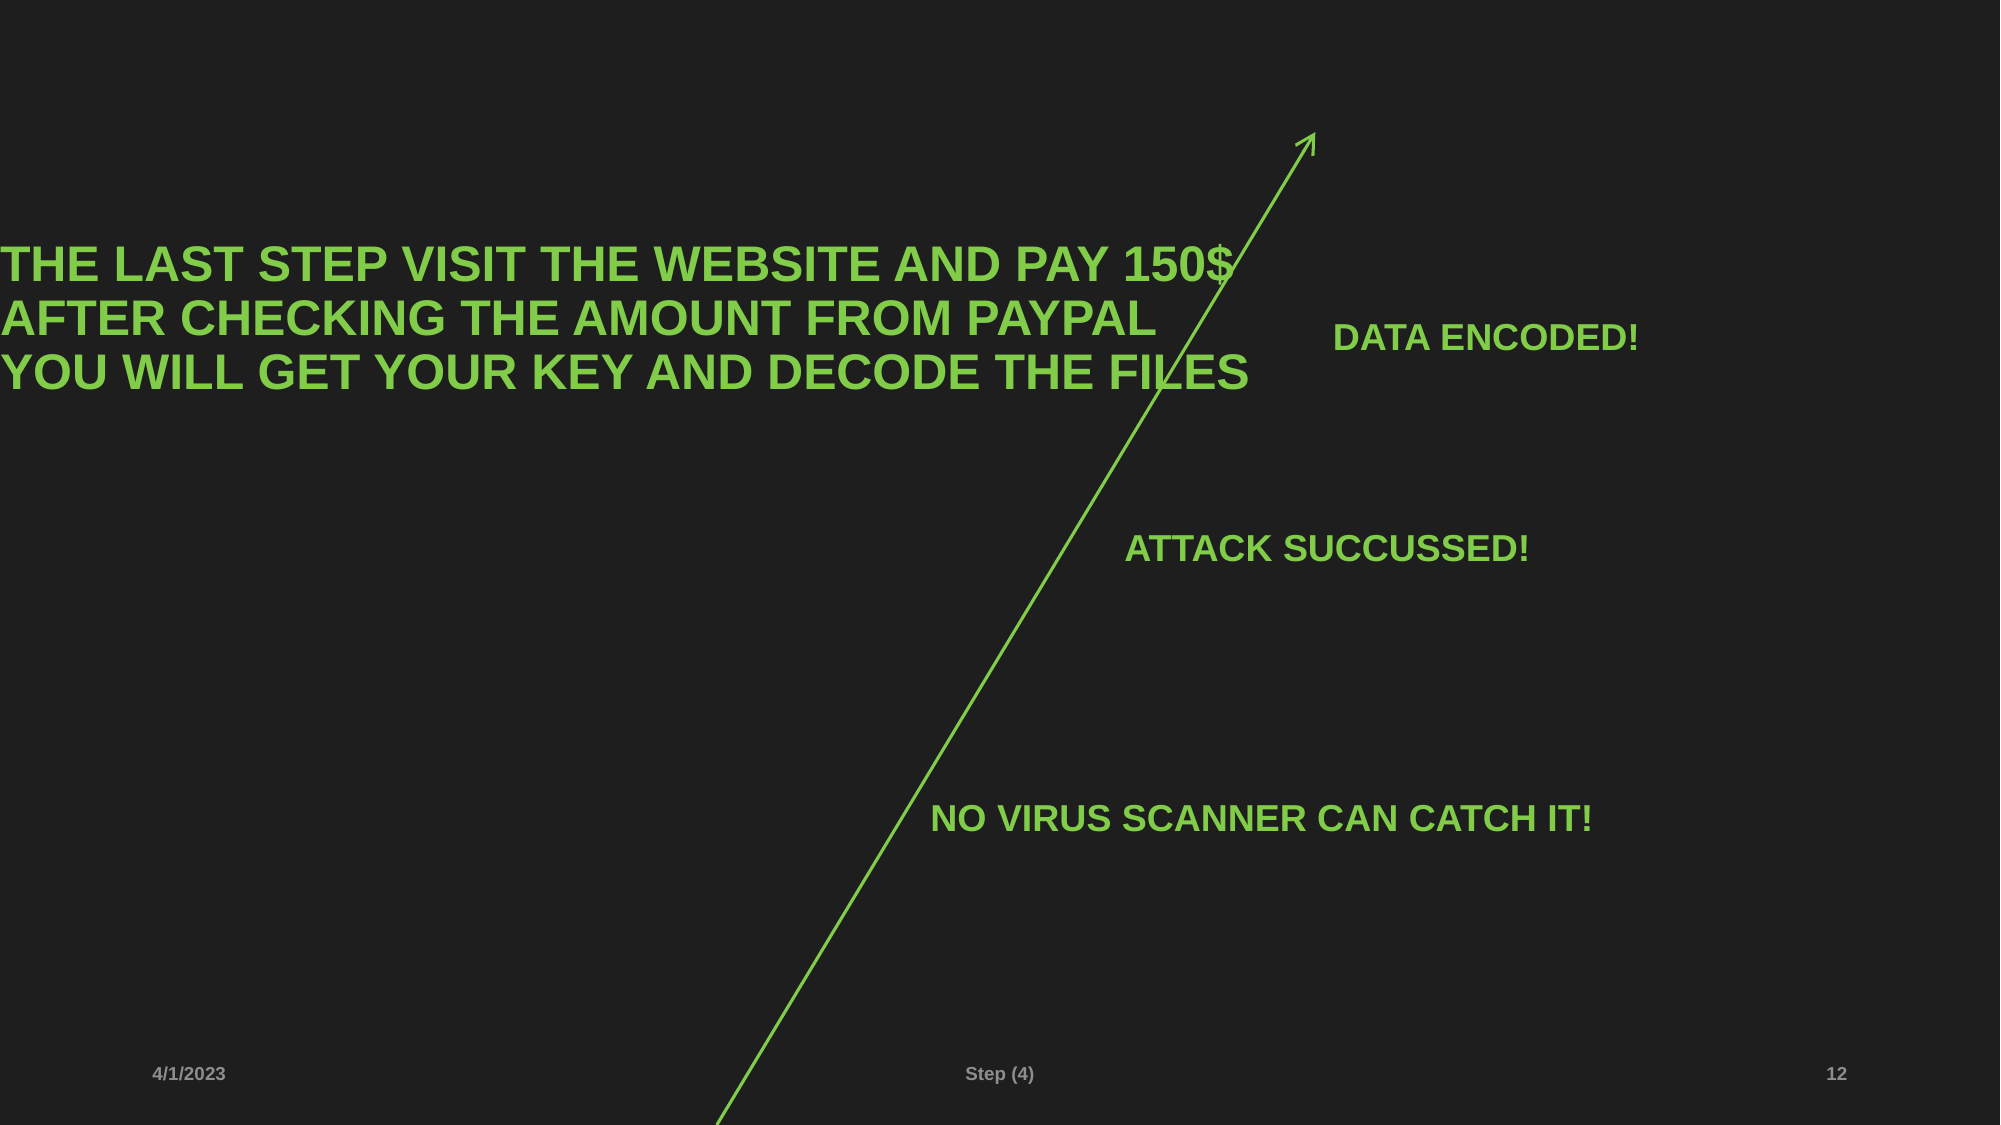

# The last step visit the website and pay 150$ after checking the amount from PayPal you will get your key and decode the files
Data encoded!
Attack Succussed!
No virus scanner can catch it!
4/1/2023
Step (4)
12